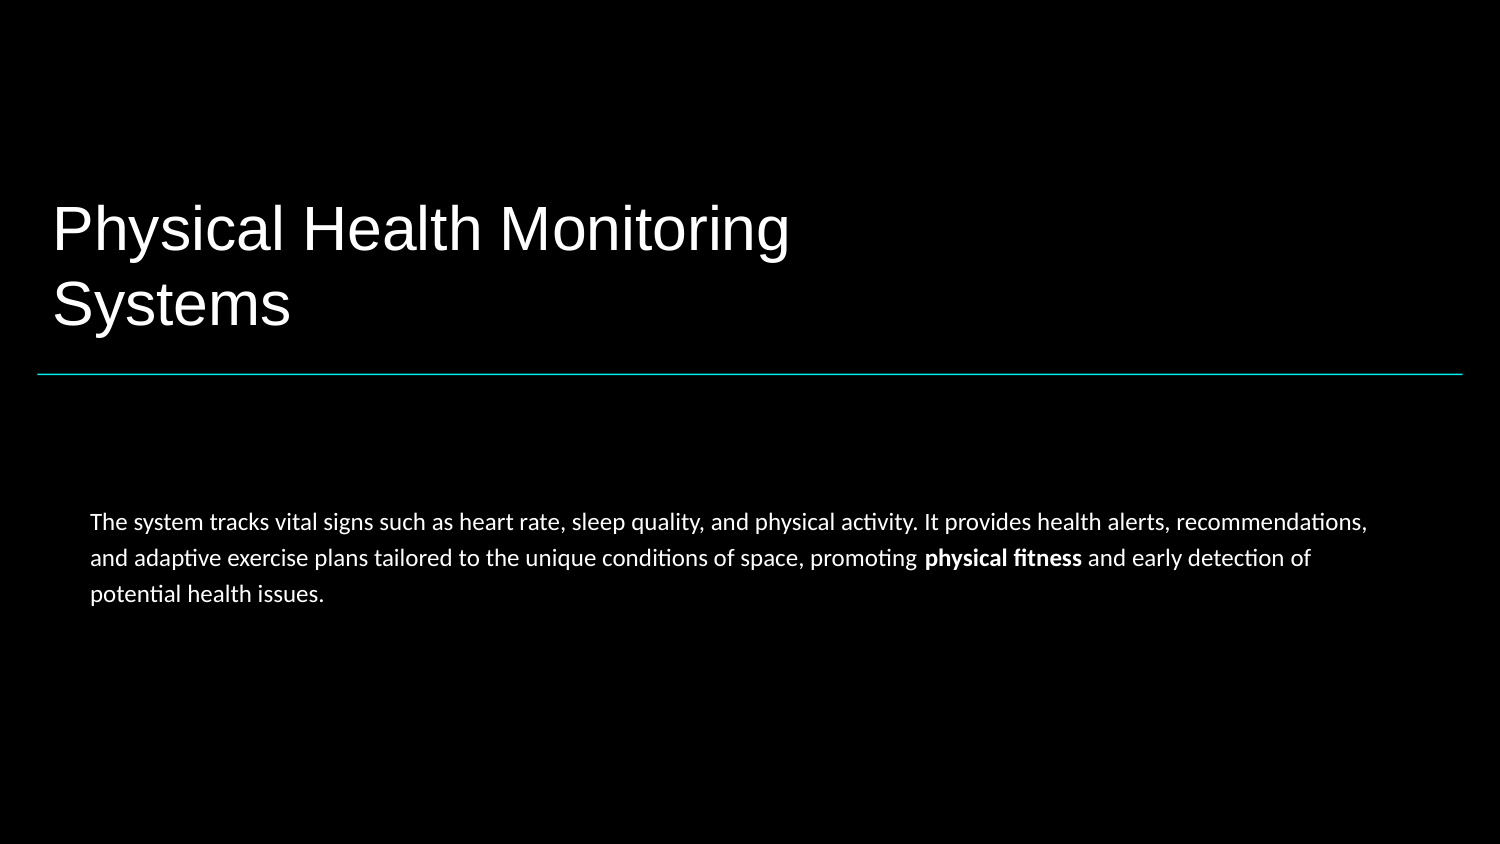

# Physical Health Monitoring Systems
The system tracks vital signs such as heart rate, sleep quality, and physical activity. It provides health alerts, recommendations, and adaptive exercise plans tailored to the unique conditions of space, promoting physical fitness and early detection of potential health issues.